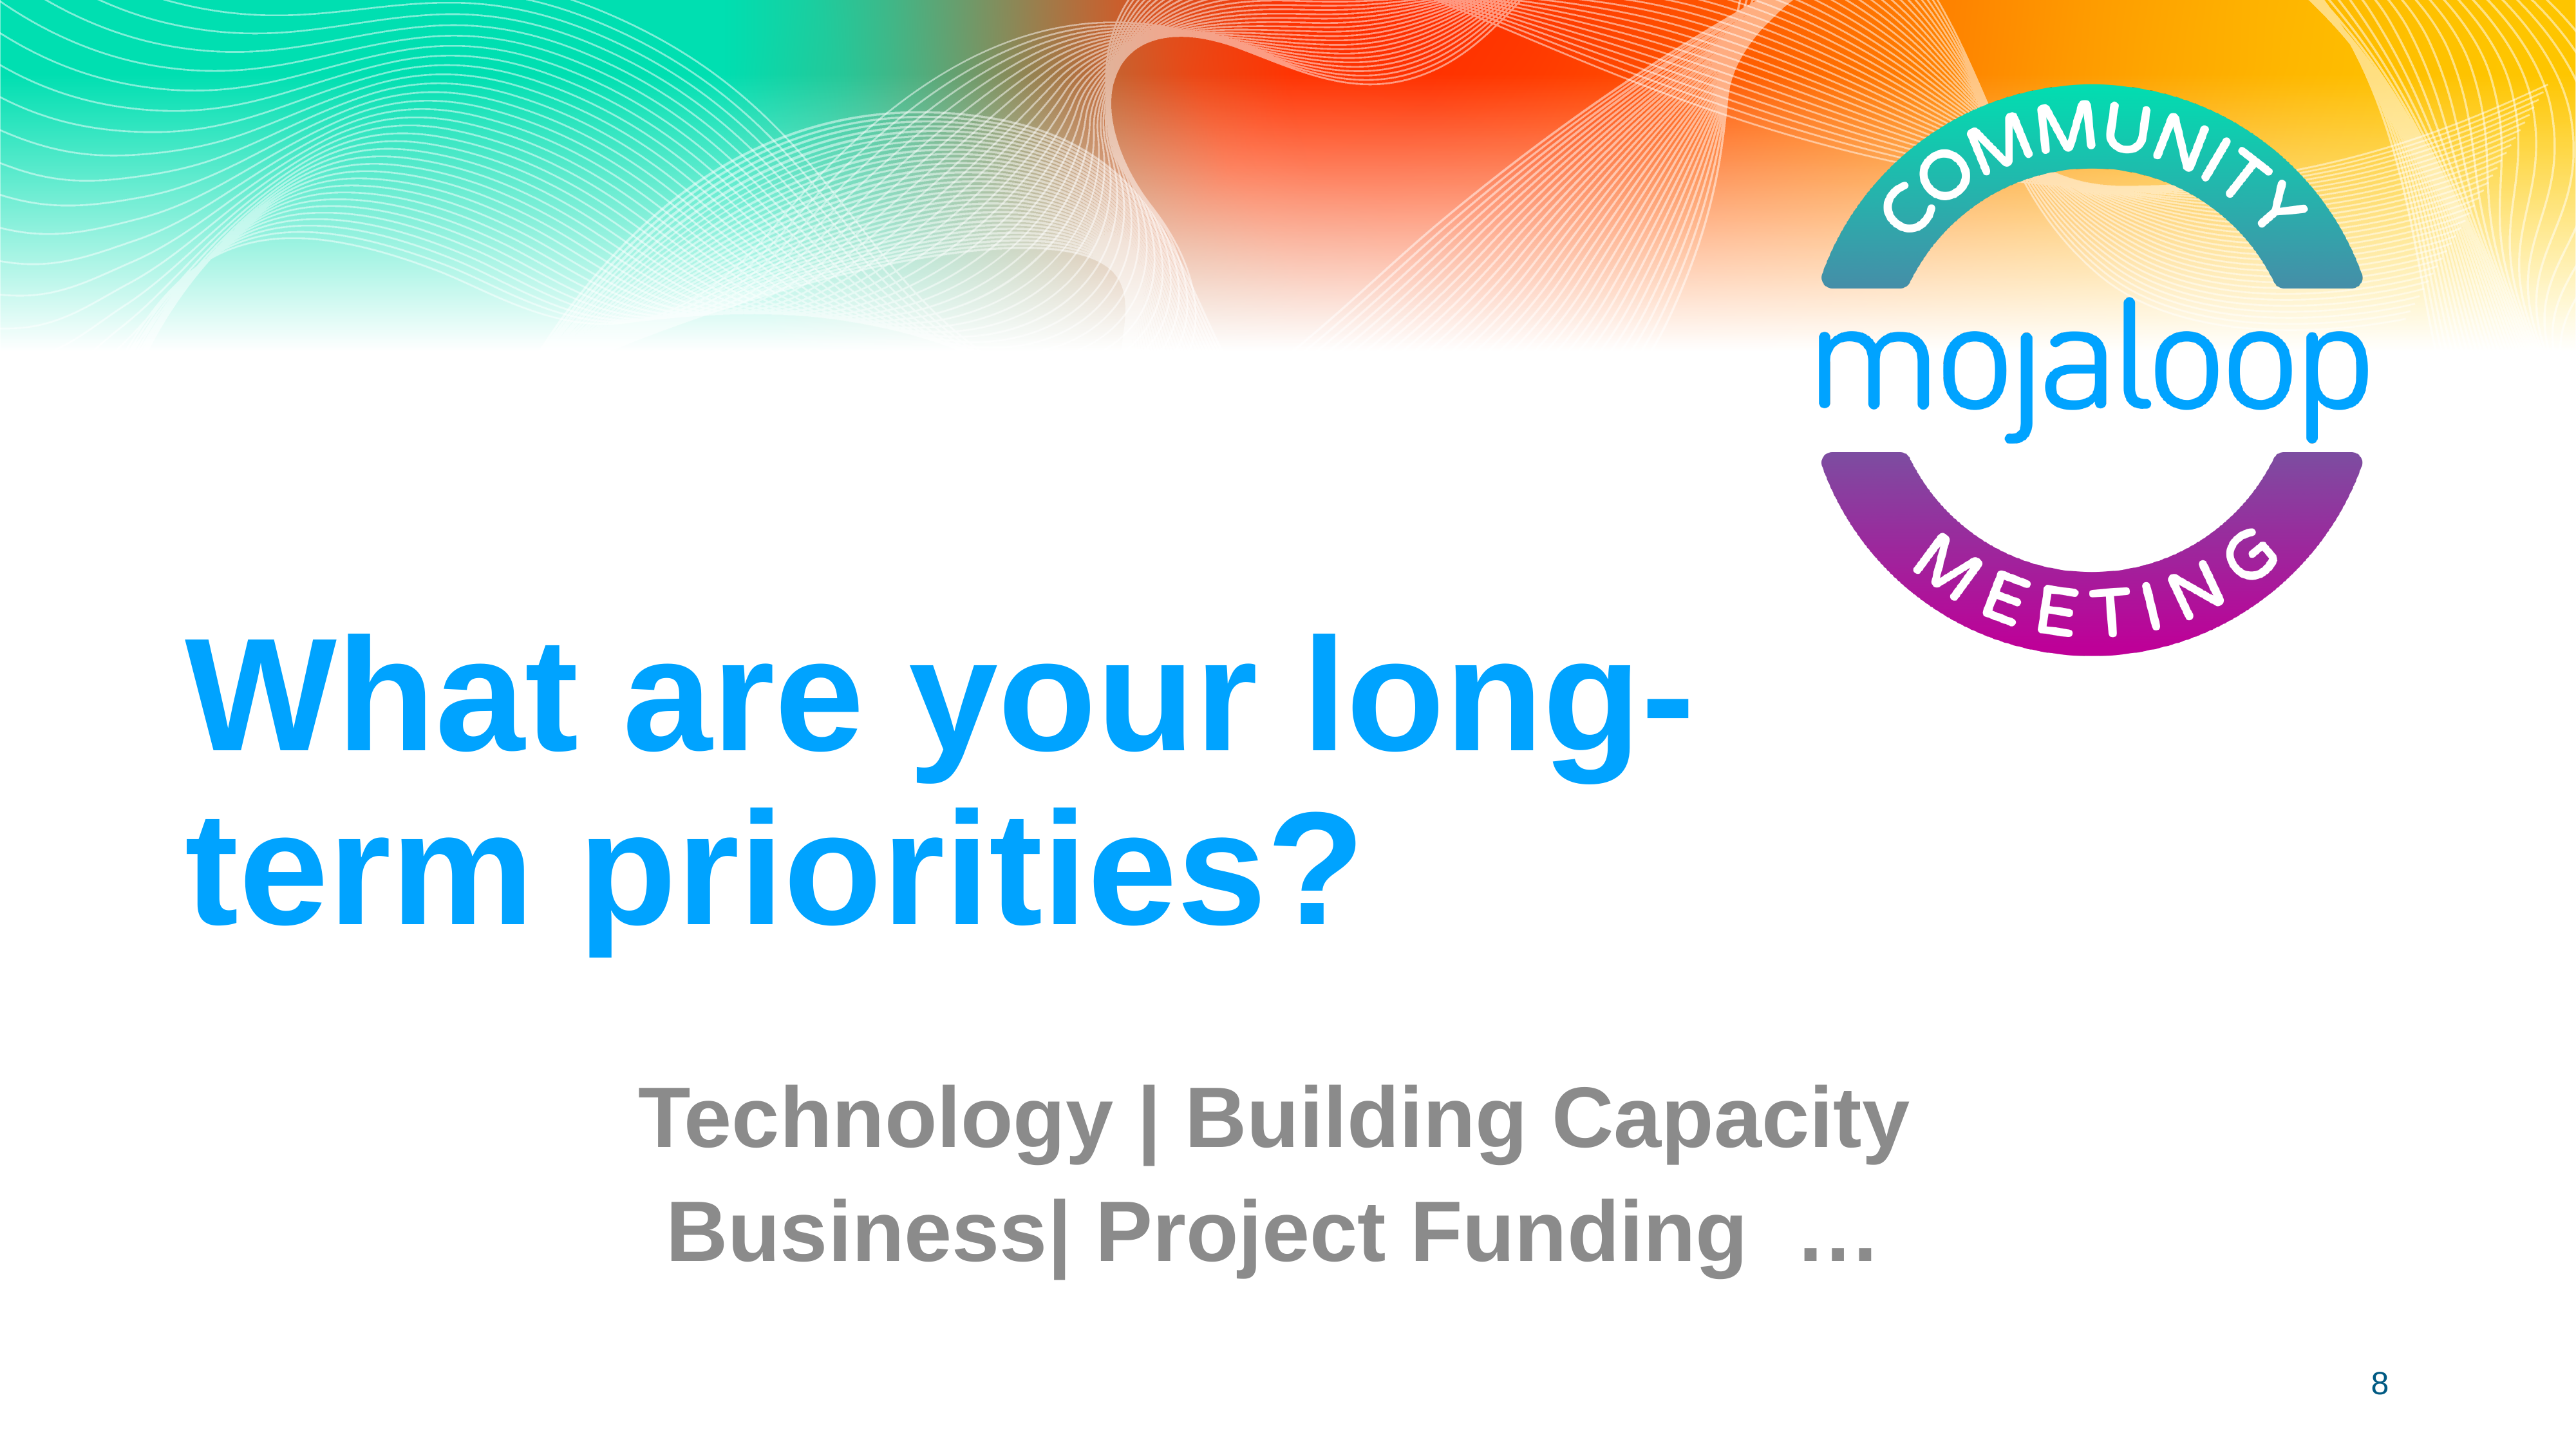

# What are your long-term priorities?

Technology | Building Capacity
Business| Project Funding  …
8